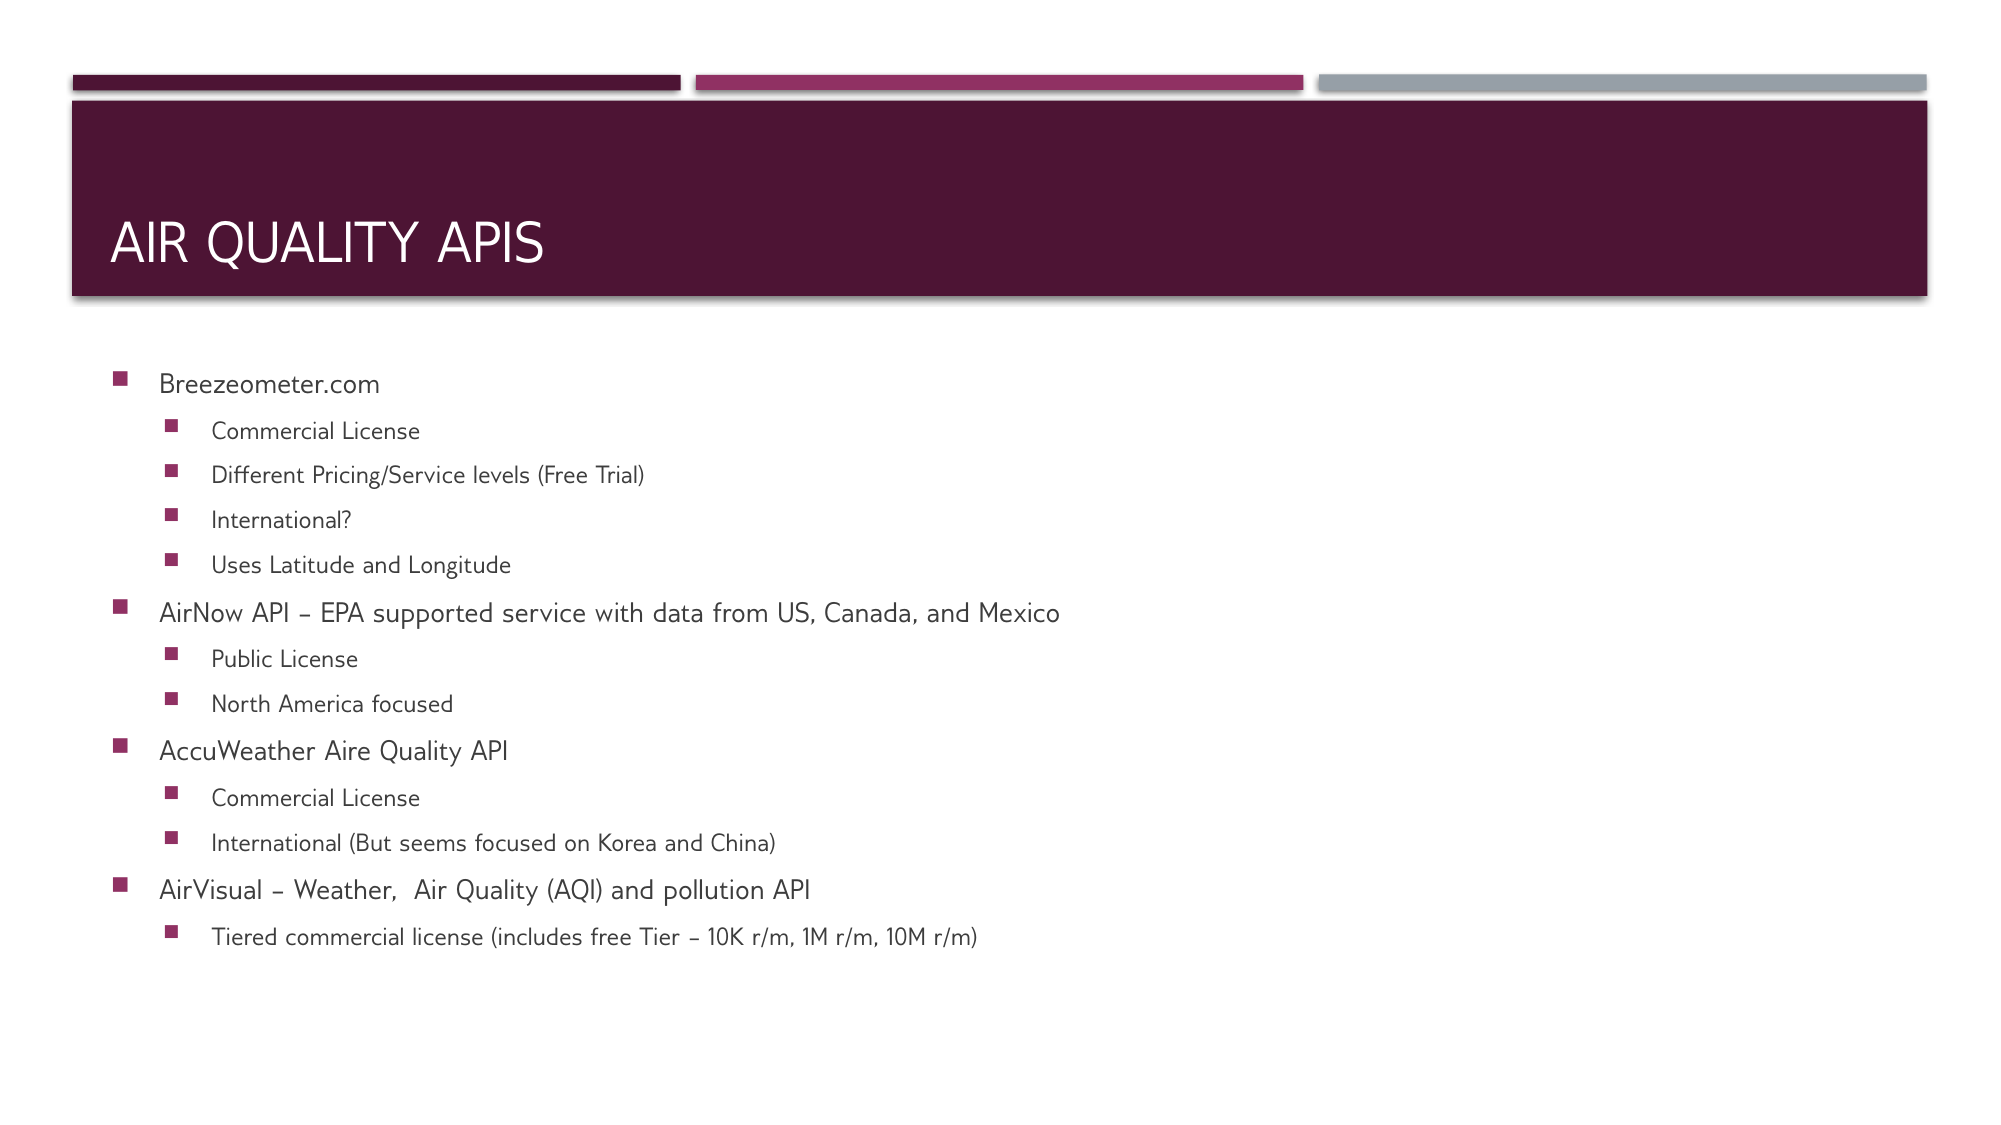

# Air Quality APIs
Breezeometer.com
Commercial License
Different Pricing/Service levels (Free Trial)
International?
Uses Latitude and Longitude
AirNow API – EPA supported service with data from US, Canada, and Mexico
Public License
North America focused
AccuWeather Aire Quality API
Commercial License
International (But seems focused on Korea and China)
AirVisual – Weather,  Air Quality (AQI) and pollution API
Tiered commercial license (includes free Tier – 10K r/m, 1M r/m, 10M r/m)